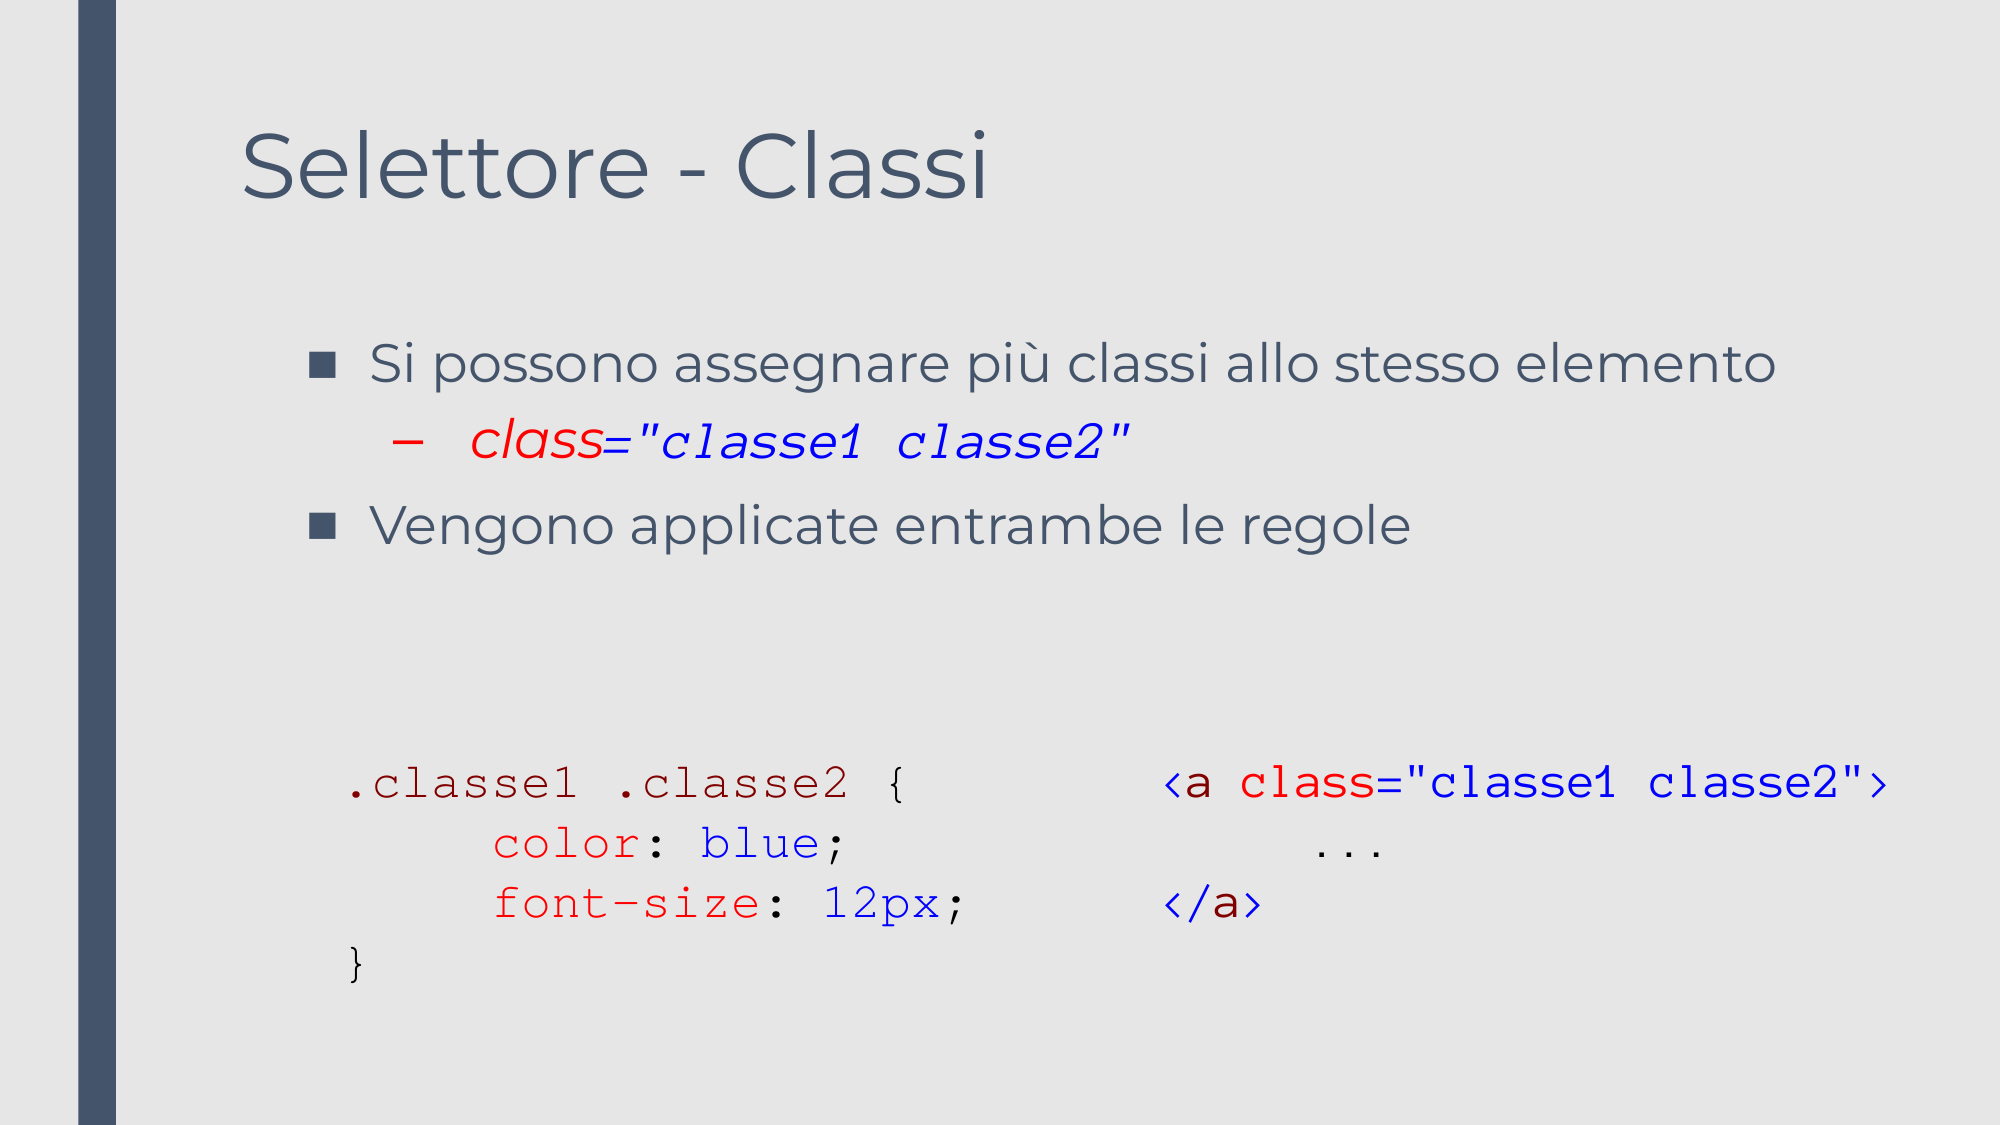

# Selettore - Classi
Si possono assegnare più classi allo stesso elemento
 class="classe1 classe2"
Vengono applicate entrambe le regole
.classe1 .classe2 {
	color: blue;
	font-size: 12px;
}
<a class="classe1 classe2">
	...
</a>